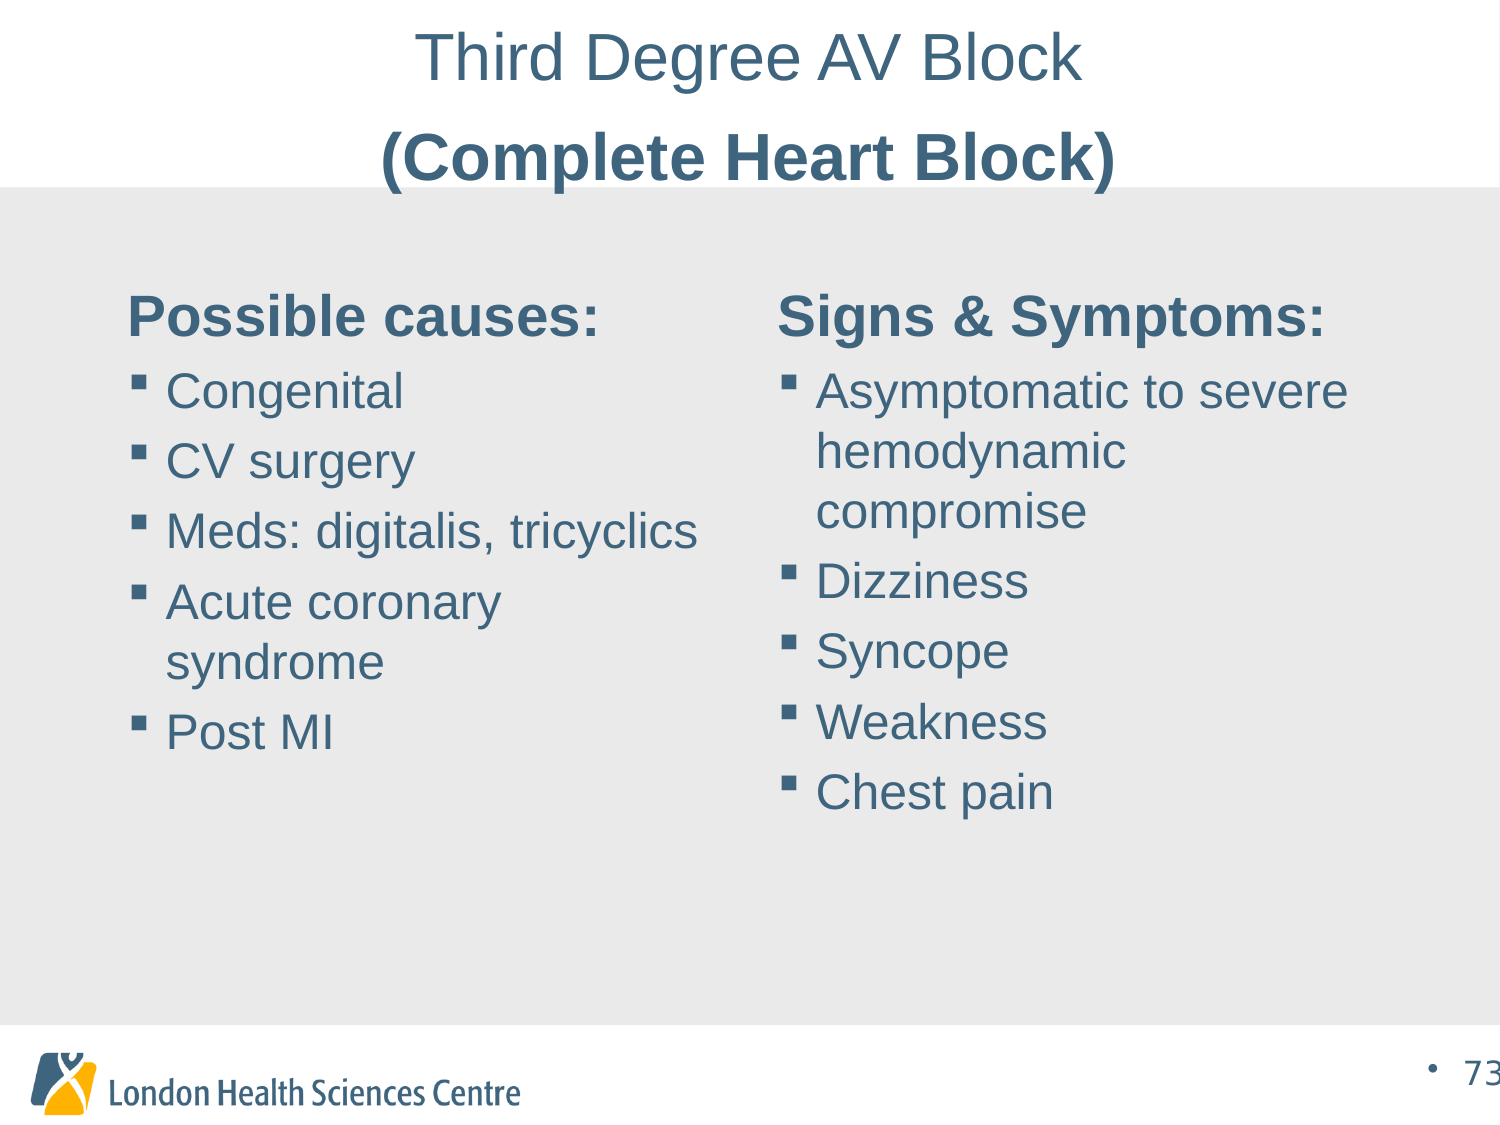

# Third Degree AV Block (Complete Heart Block)
Possible causes:
Congenital
CV surgery
Meds: digitalis, tricyclics
Acute coronary syndrome
Post MI
Signs & Symptoms:
Asymptomatic to severe hemodynamic compromise
Dizziness
Syncope
Weakness
Chest pain